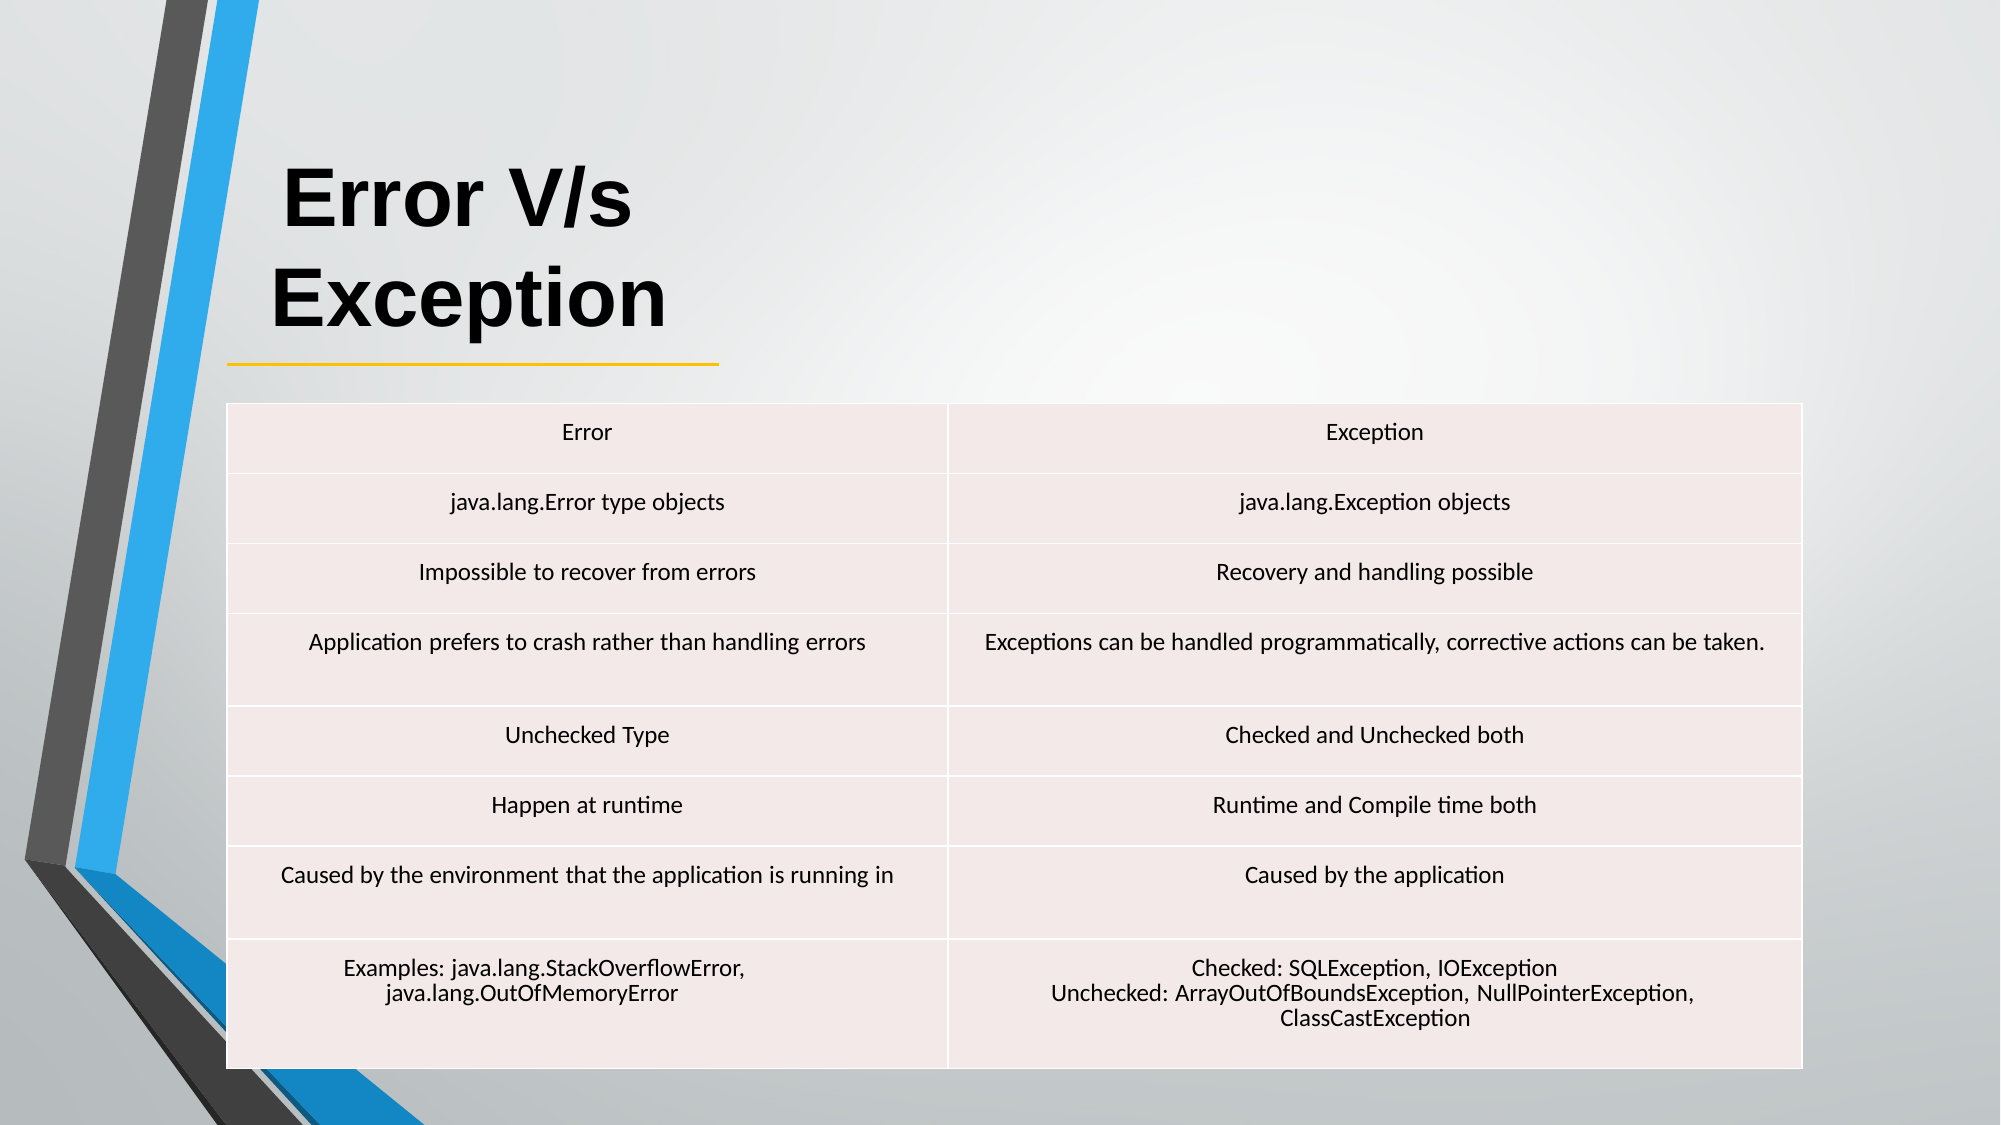

# Error V/s  Exception

| Error | Exception |
| --- | --- |
| java.lang.Error type objects | java.lang.Exception objects |
| Impossible to recover from errors | Recovery and handling possible |
| Application prefers to crash rather than handling errors | Exceptions can be handled programmatically, corrective actions can be taken. |
| Unchecked Type | Checked and Unchecked both |
| Happen at runtime | Runtime and Compile time both |
| Caused by the environment that the application is running in | Caused by the application |
| Examples: java.lang.StackOverflowError, java.lang.OutOfMemoryError | Checked: SQLException, IOException Unchecked: ArrayOutOfBoundsException, NullPointerException, ClassCastException |